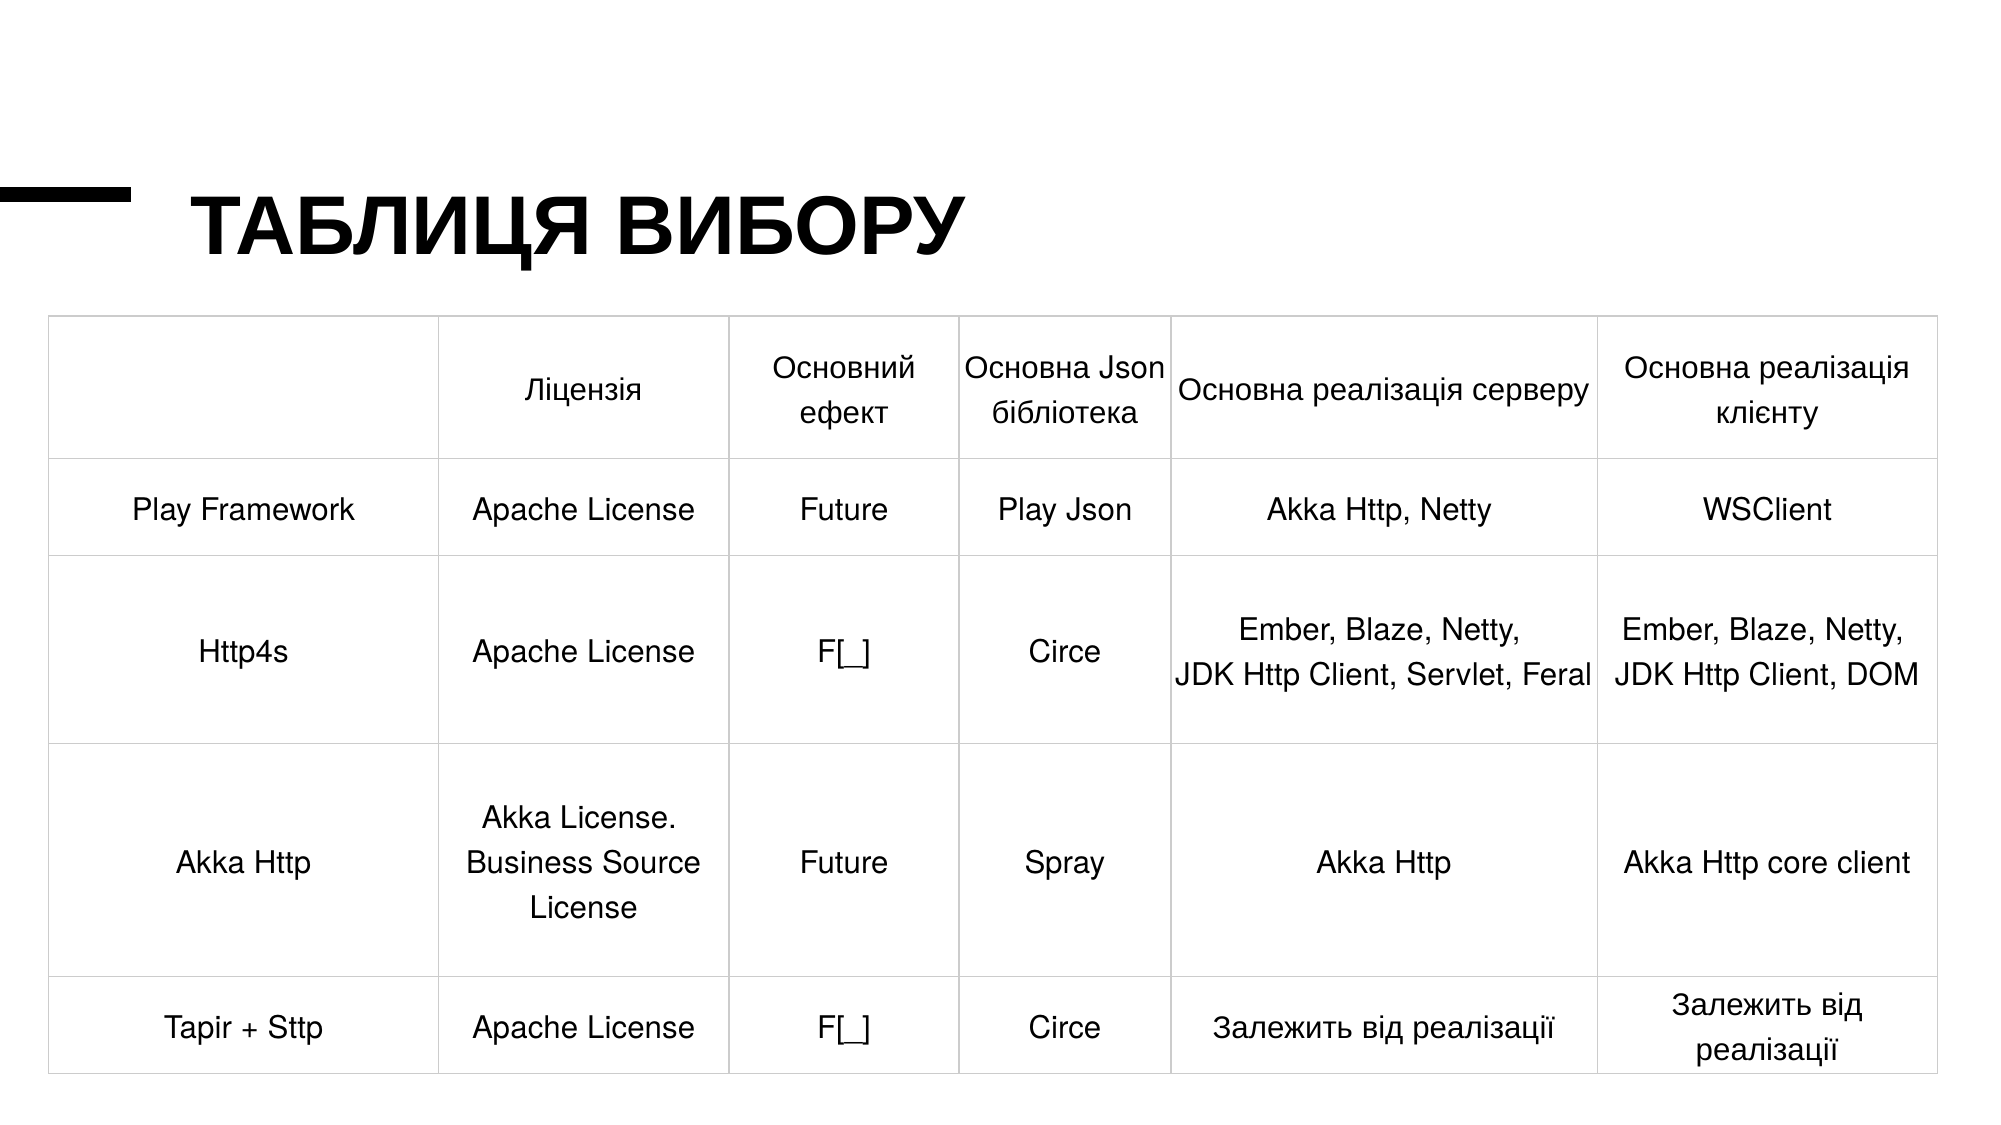

# Таблиця вибору
|  | Ліцензія | Основний ефект | Основна Json бібліотека | Основна реалізація серверу | Основна реалізація клієнту |
| --- | --- | --- | --- | --- | --- |
| Play Framework | Apache License | Future | Play Json | Akka Http, Netty | WSClient |
| Http4s | Apache License | F[\_] | Circe | Ember, Blaze, Netty,  JDK Http Client, Servlet, Feral | Ember, Blaze, Netty,  JDK Http Client, DOM |
| Akka Http | Akka License.  Business Source License | Future | Spray | Akka Http | Akka Http core client |
| Tapir + Sttp | Apache License | F[\_] | Circe | Залежить від реалізації | Залежить від реалізації |